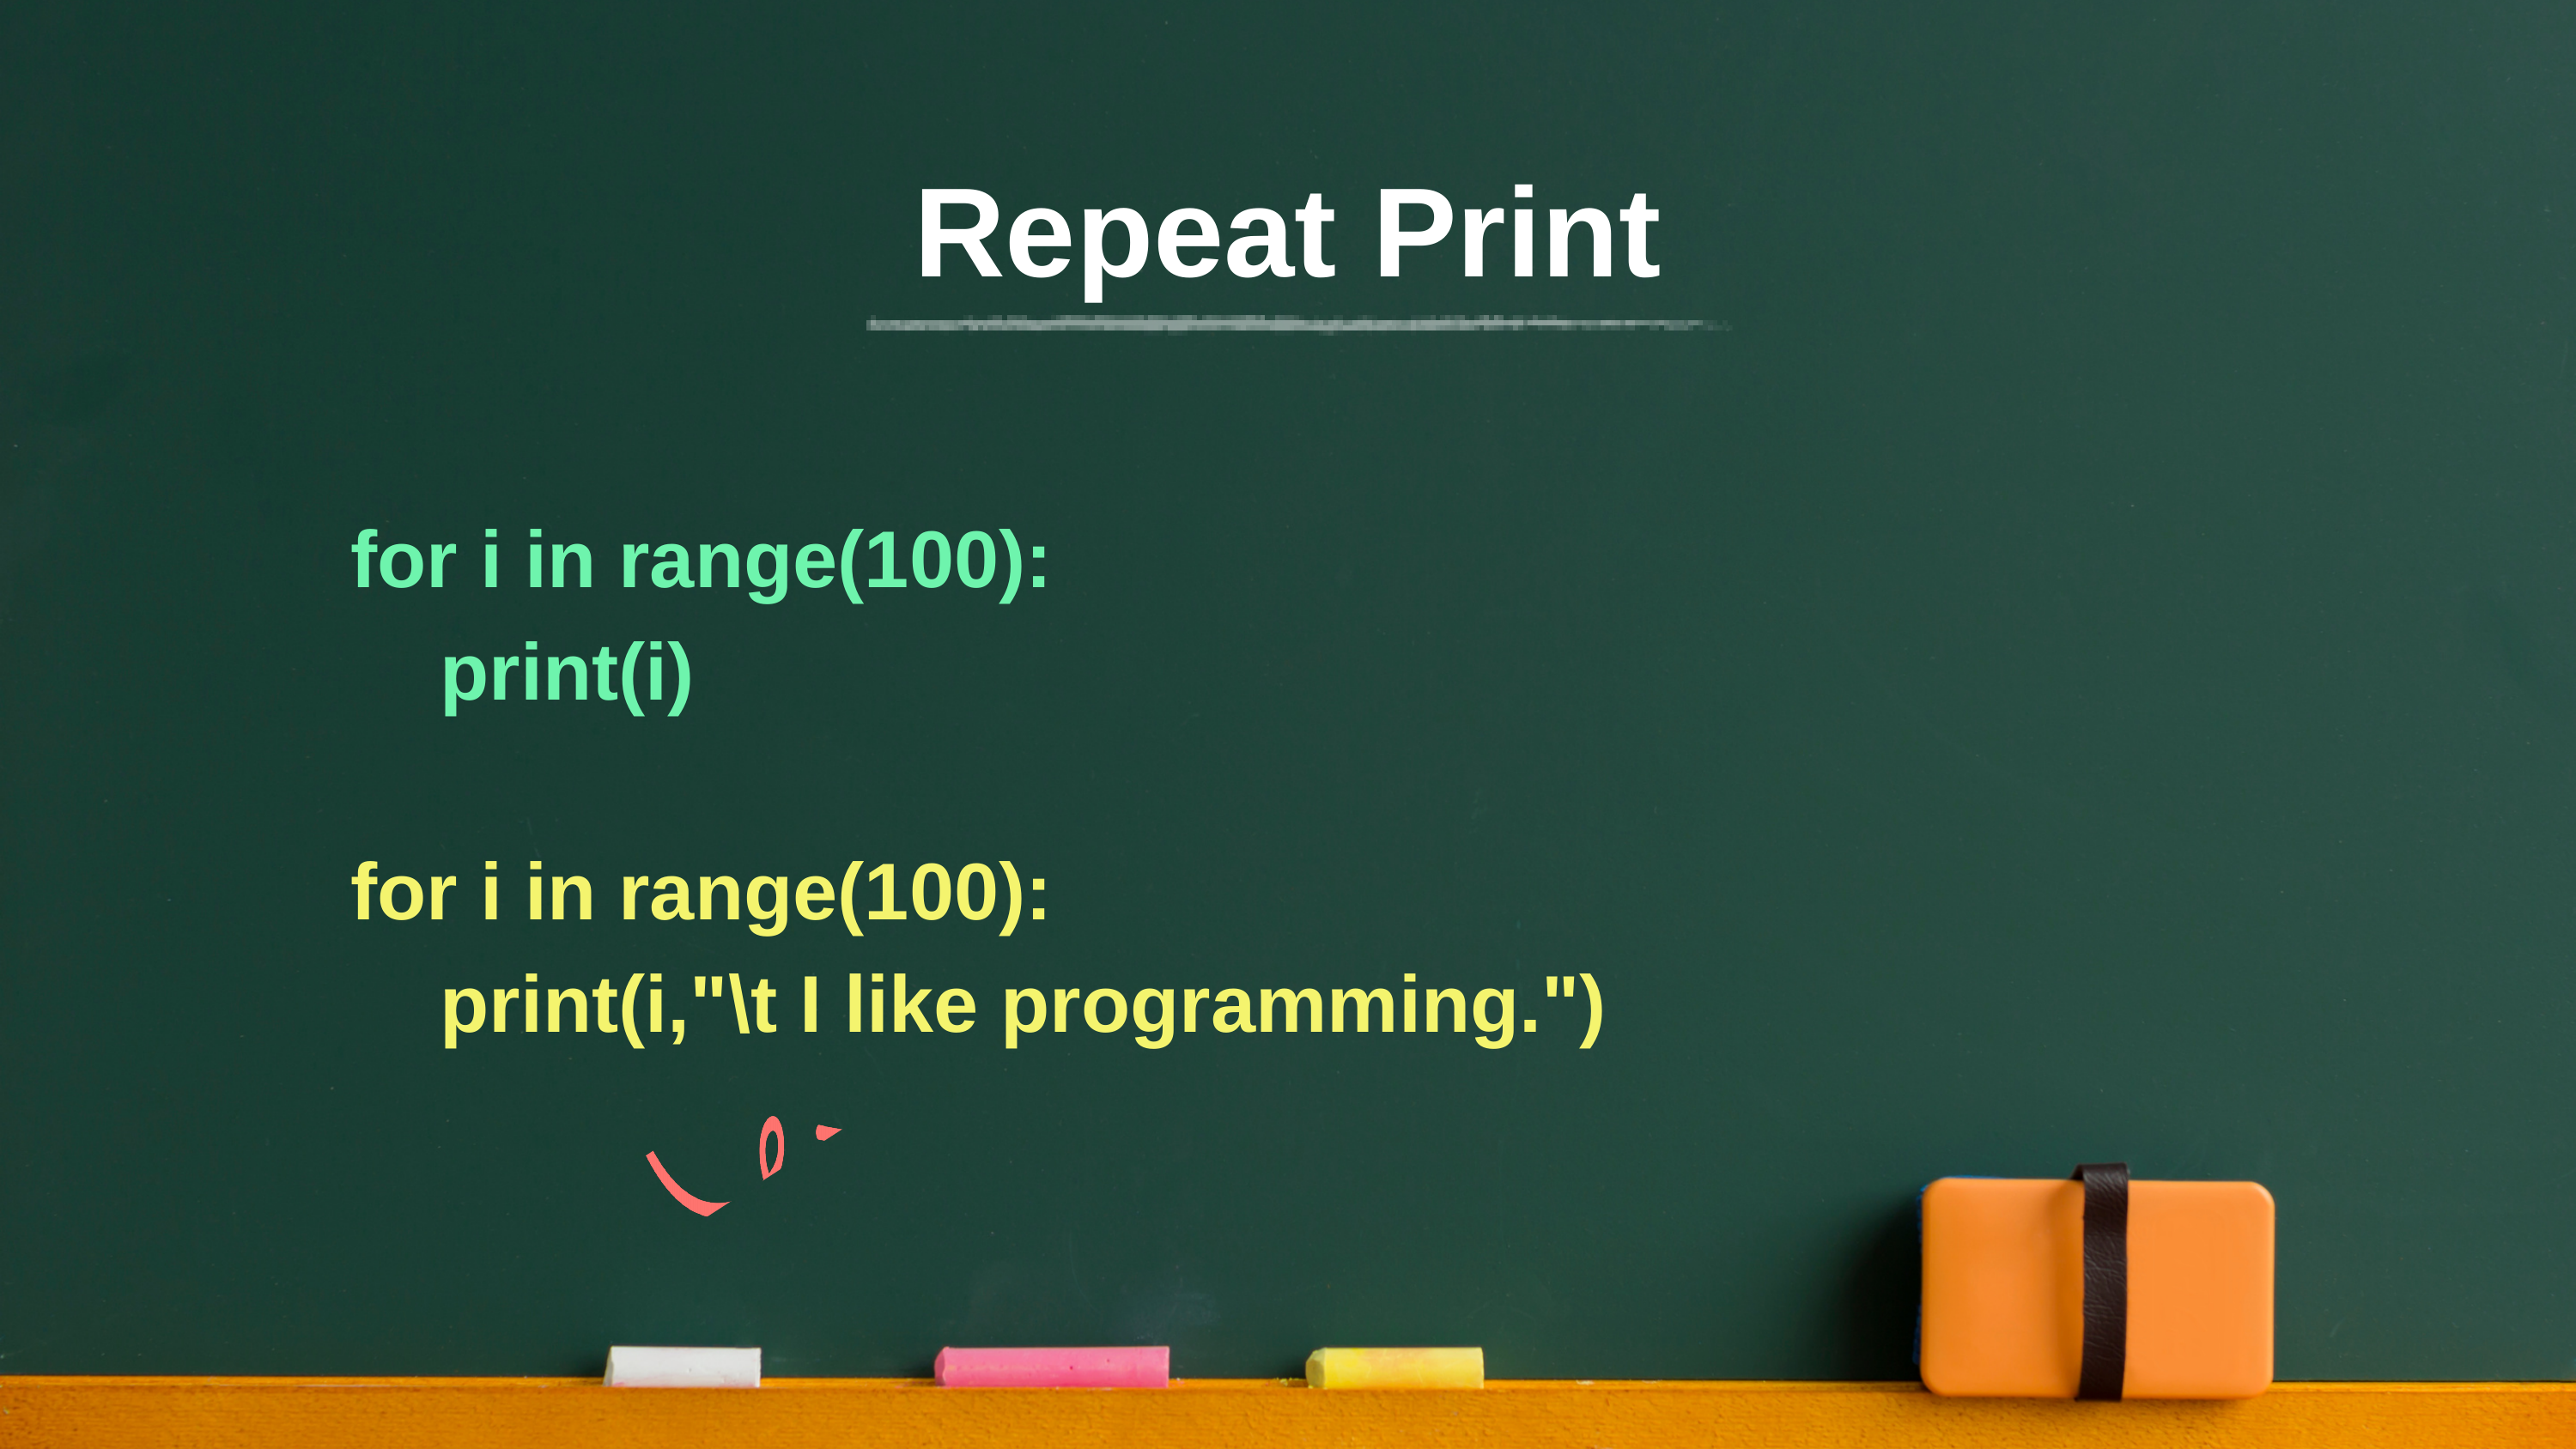

Repeat Print

for i in range(100):
    print(i)
for i in range(100):
    print(i,"\t I like programming.")